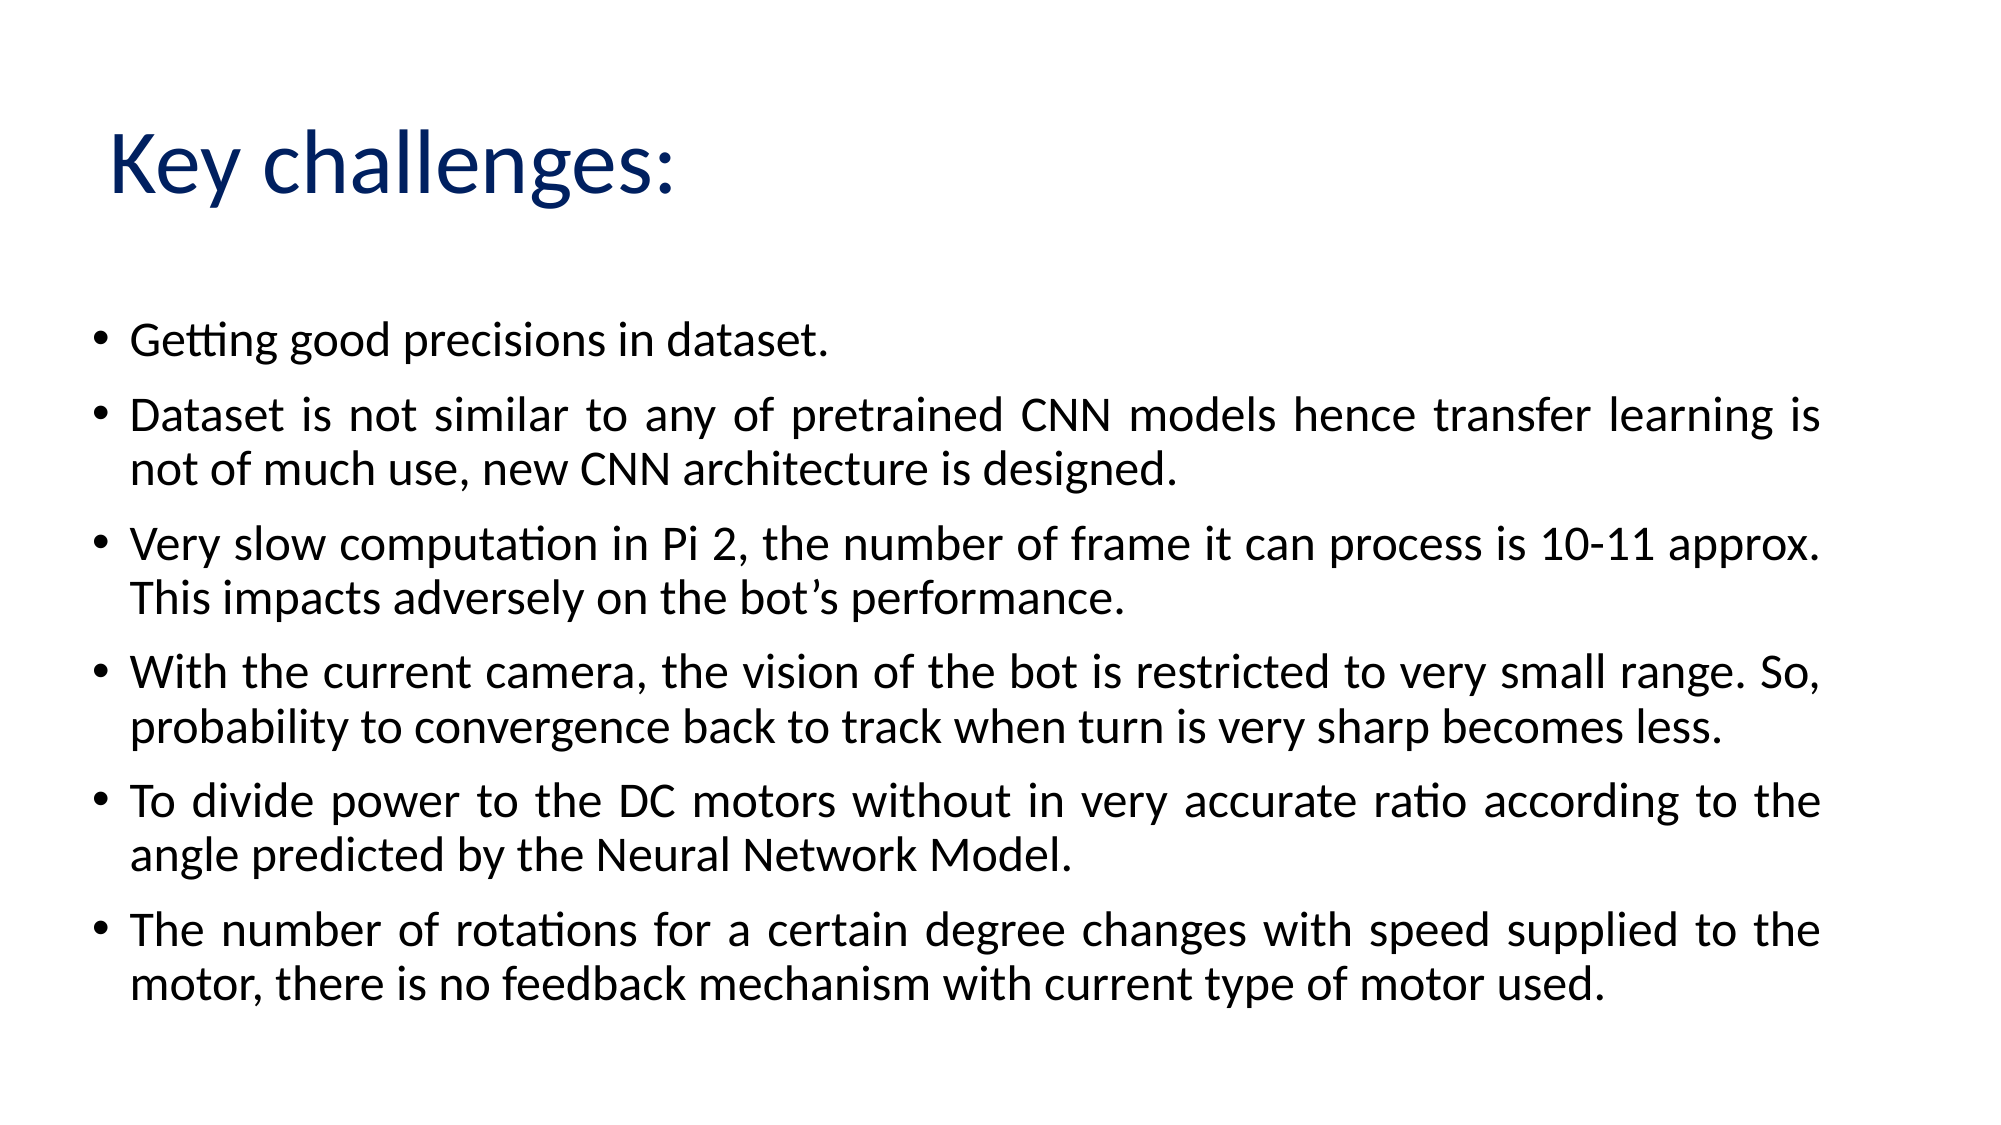

# Key challenges:

Getting good precisions in dataset.
Dataset is not similar to any of pretrained CNN models hence transfer learning is not of much use, new CNN architecture is designed.
Very slow computation in Pi 2, the number of frame it can process is 10-11 approx. This impacts adversely on the bot’s performance.
With the current camera, the vision of the bot is restricted to very small range. So, probability to convergence back to track when turn is very sharp becomes less.
To divide power to the DC motors without in very accurate ratio according to the angle predicted by the Neural Network Model.
The number of rotations for a certain degree changes with speed supplied to the motor, there is no feedback mechanism with current type of motor used.